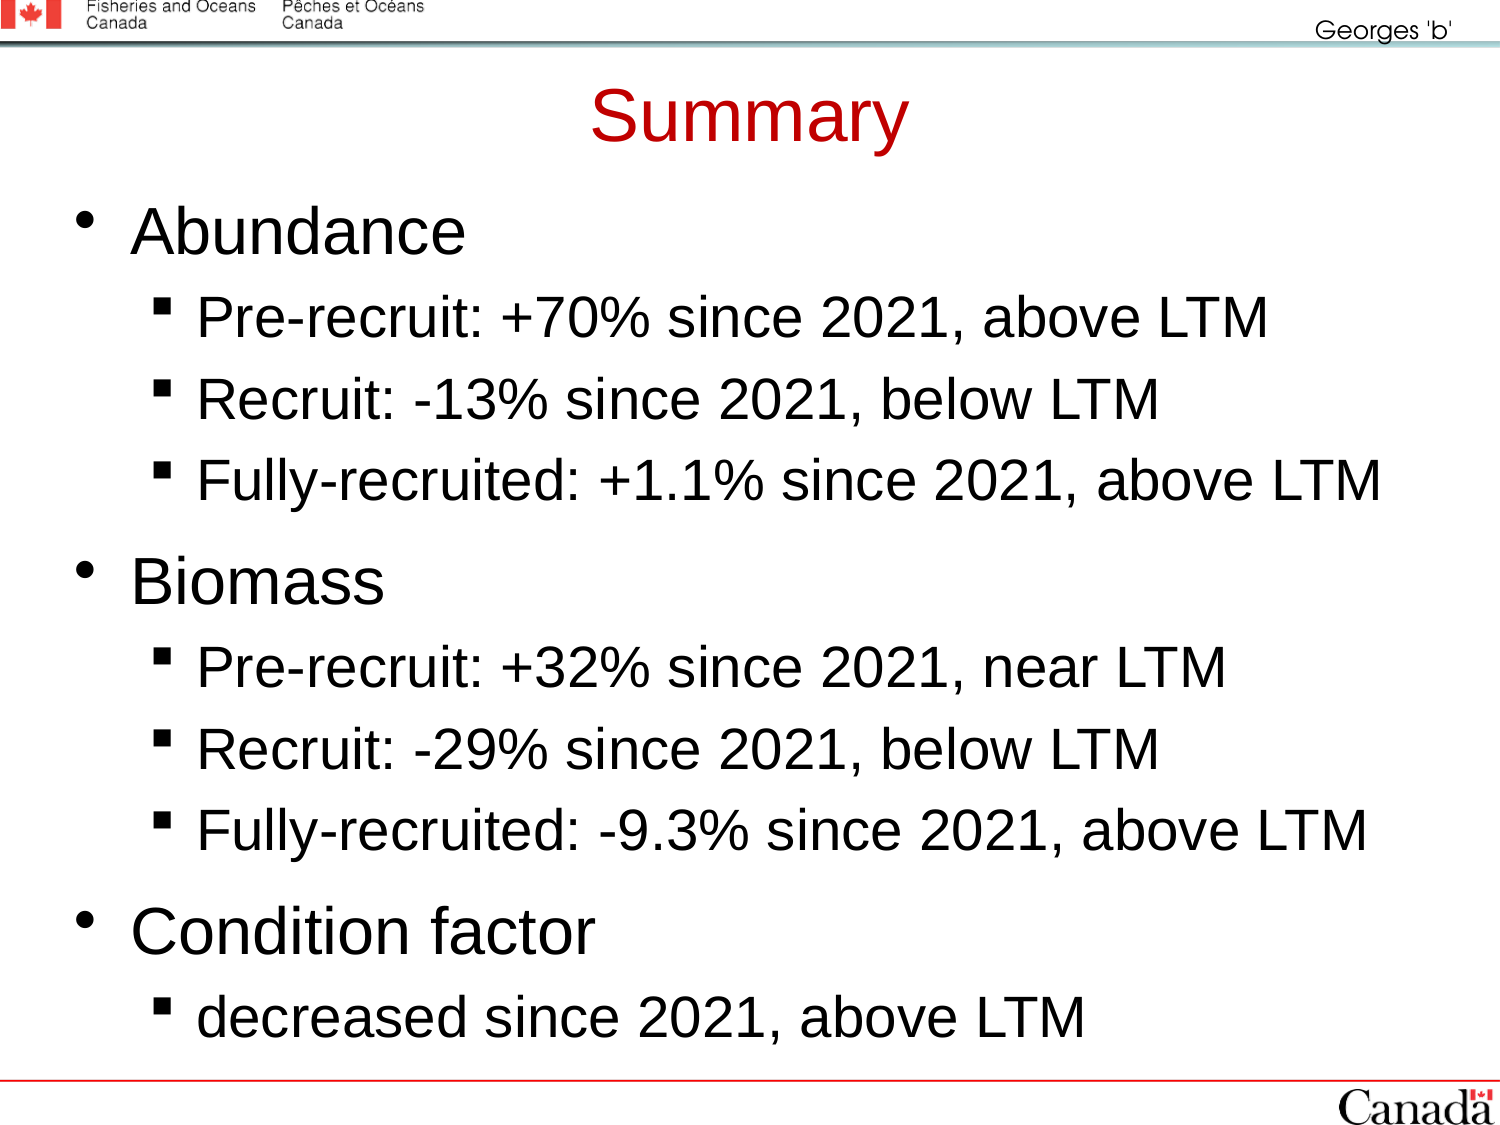

Georges 'b'
Summary
Abundance
Pre-recruit: +70% since 2021, above LTM
Recruit: -13% since 2021, below LTM
Fully-recruited: +1.1% since 2021, above LTM
Biomass
Pre-recruit: +32% since 2021, near LTM
Recruit: -29% since 2021, below LTM
Fully-recruited: -9.3% since 2021, above LTM
Condition factor
decreased since 2021, above LTM